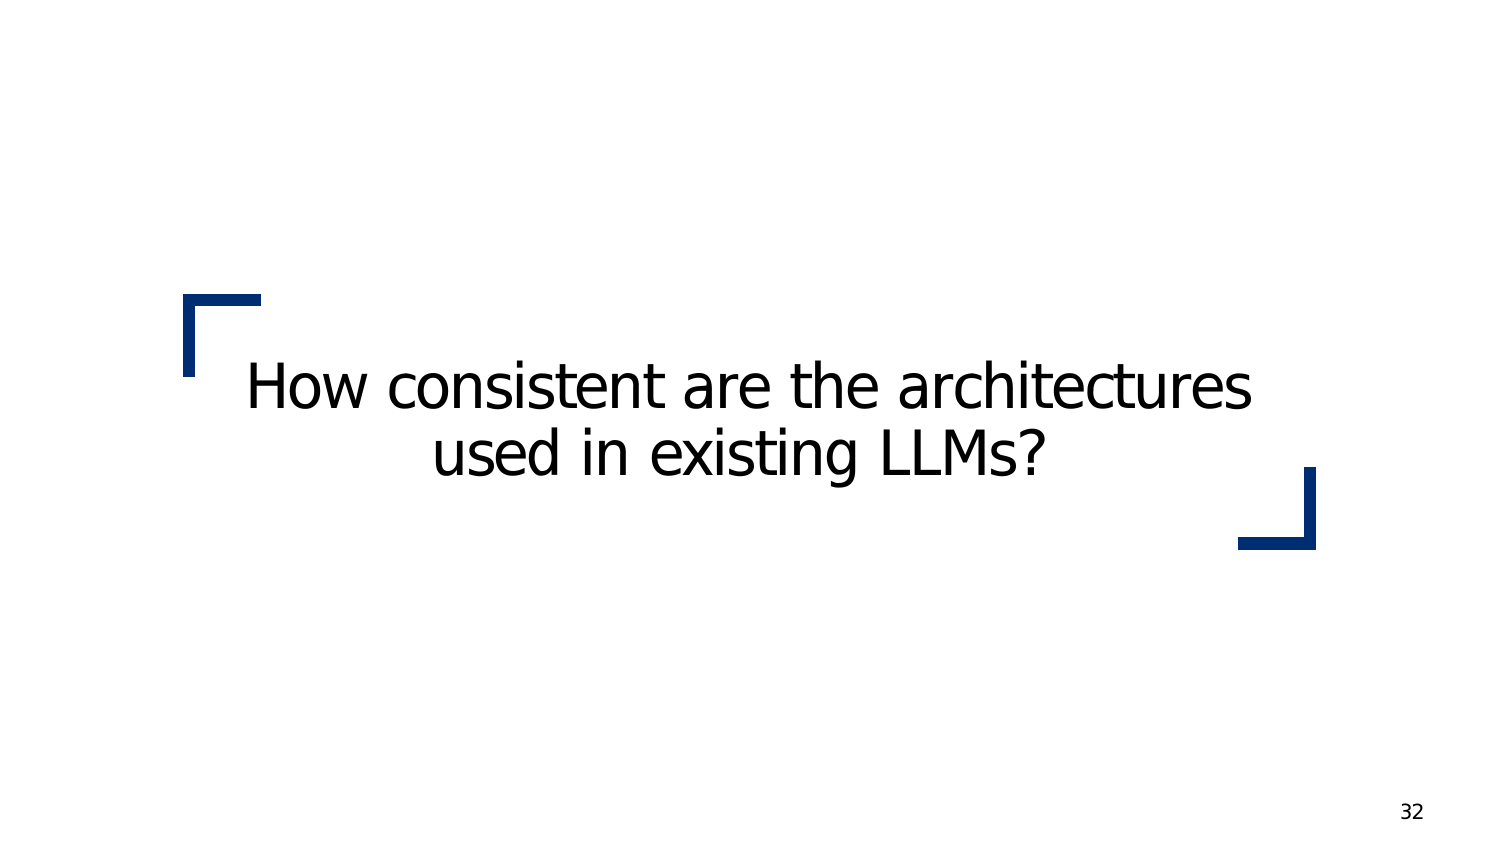

How consistent are the architectures used in existing LLMs?